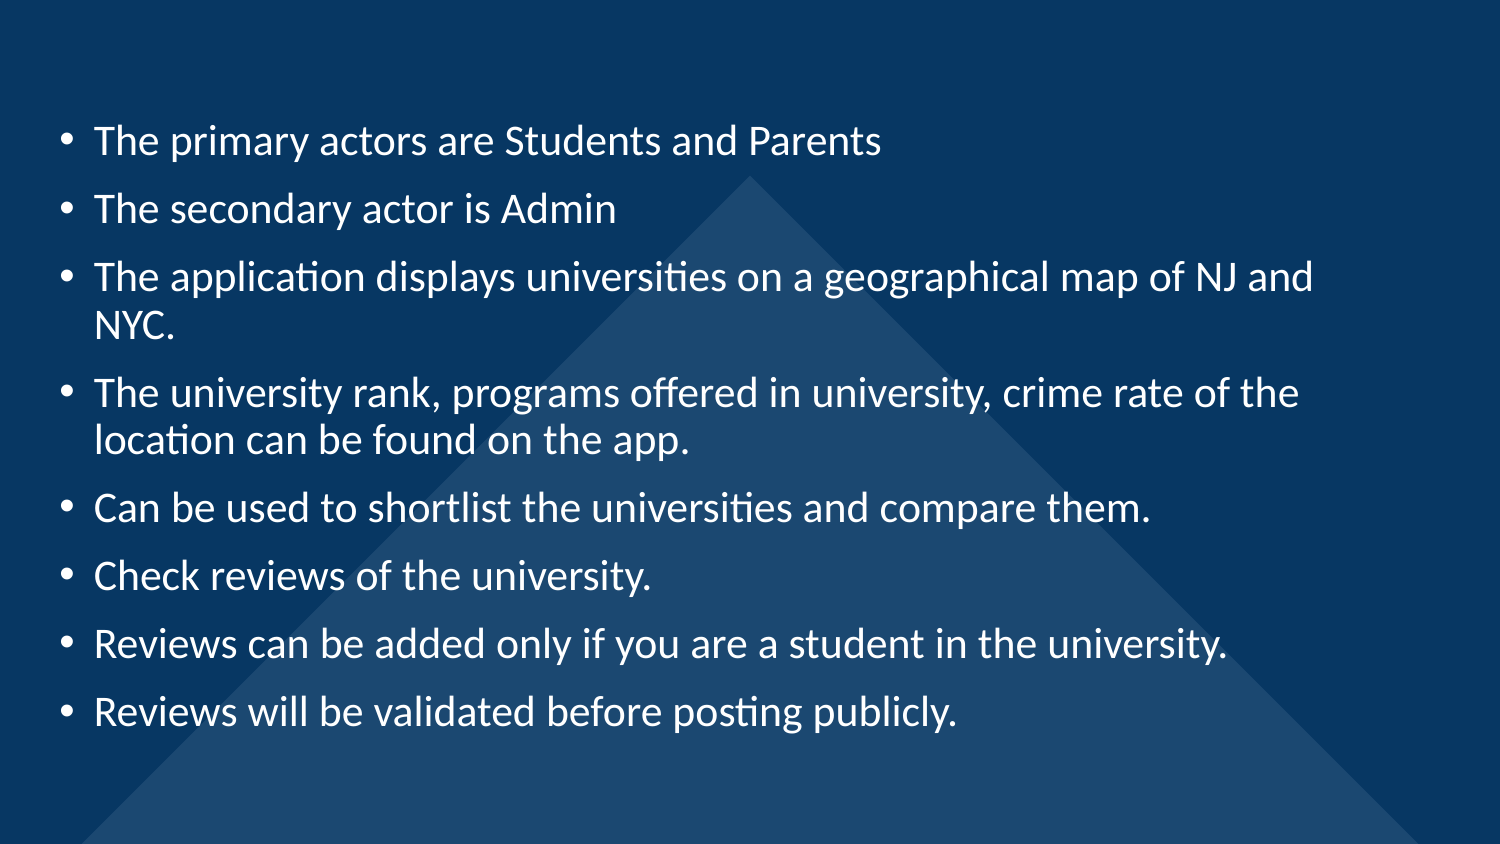

The primary actors are Students and Parents
The secondary actor is Admin
The application displays universities on a geographical map of NJ and NYC.
The university rank, programs offered in university, crime rate of the location can be found on the app.
Can be used to shortlist the universities and compare them.
Check reviews of the university.
Reviews can be added only if you are a student in the university.
Reviews will be validated before posting publicly.